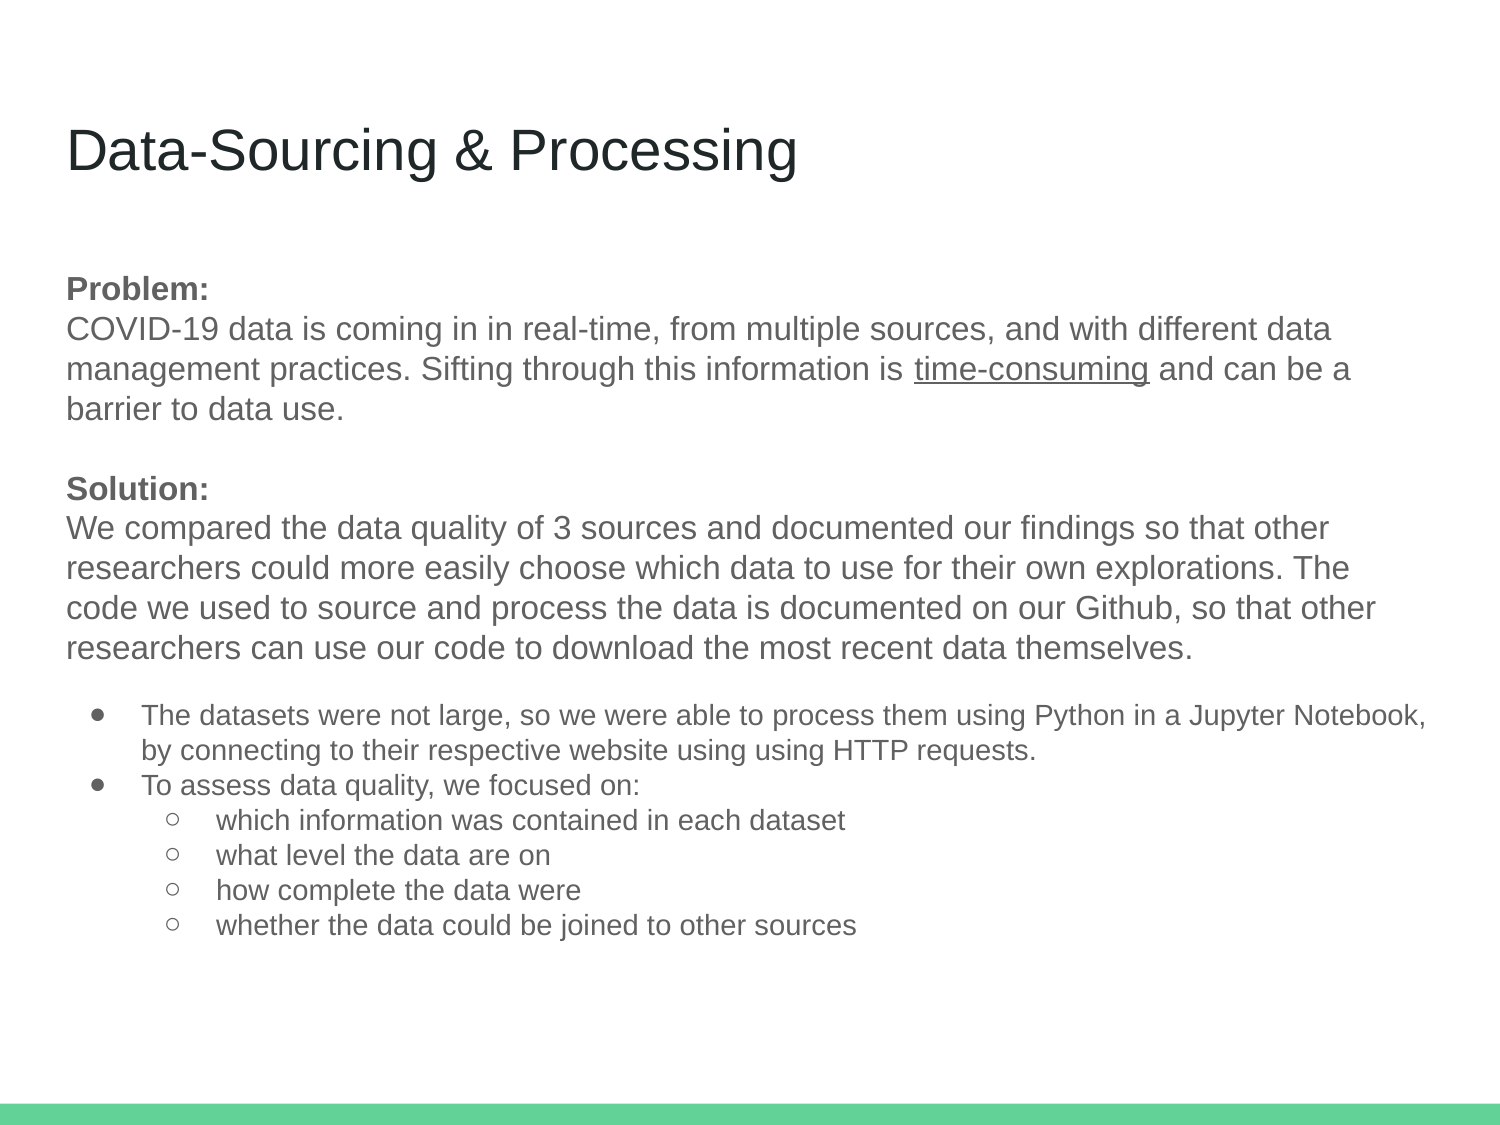

# Data-Sourcing & Processing
Problem:
COVID-19 data is coming in in real-time, from multiple sources, and with different data management practices. Sifting through this information is time-consuming and can be a barrier to data use.

Solution:
We compared the data quality of 3 sources and documented our findings so that other researchers could more easily choose which data to use for their own explorations. The code we used to source and process the data is documented on our Github, so that other researchers can use our code to download the most recent data themselves.

The datasets were not large, so we were able to process them using Python in a Jupyter Notebook, by connecting to their respective website using using HTTP requests.
To assess data quality, we focused on:
which information was contained in each dataset
what level the data are on
how complete the data were
whether the data could be joined to other sources